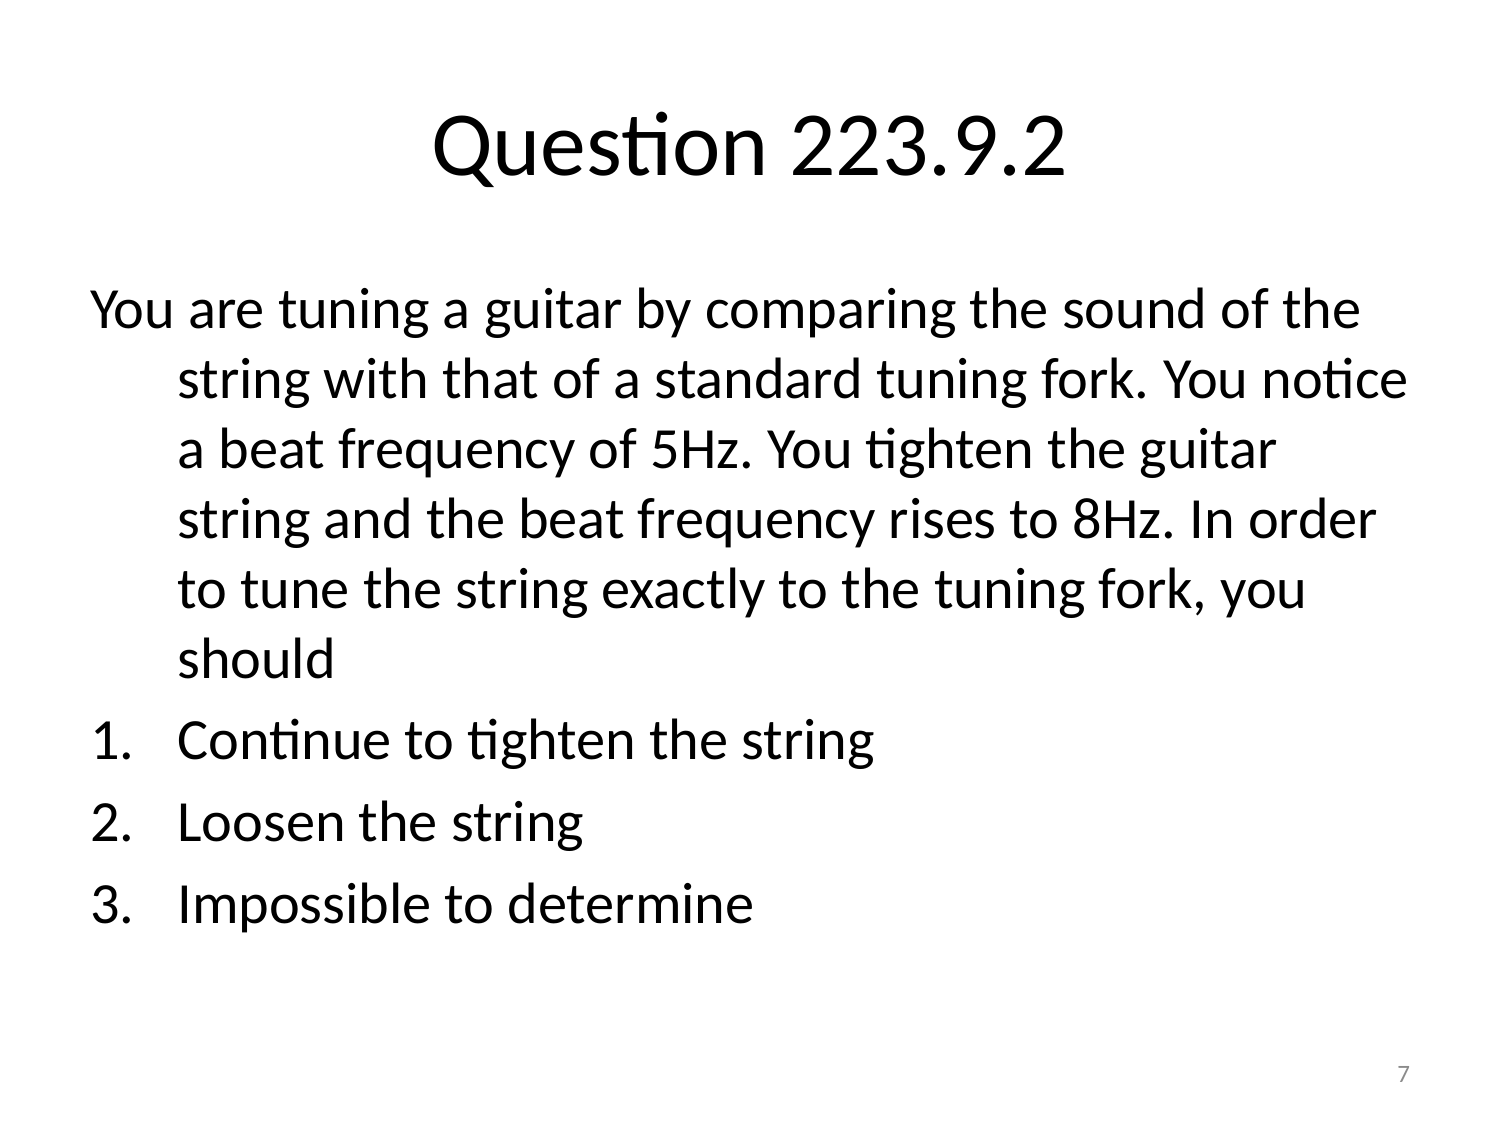

# Question 223.9.2
You are tuning a guitar by comparing the sound of the string with that of a standard tuning fork. You notice a beat frequency of 5Hz. You tighten the guitar string and the beat frequency rises to 8Hz. In order to tune the string exactly to the tuning fork, you should
Continue to tighten the string
Loosen the string
Impossible to determine
7